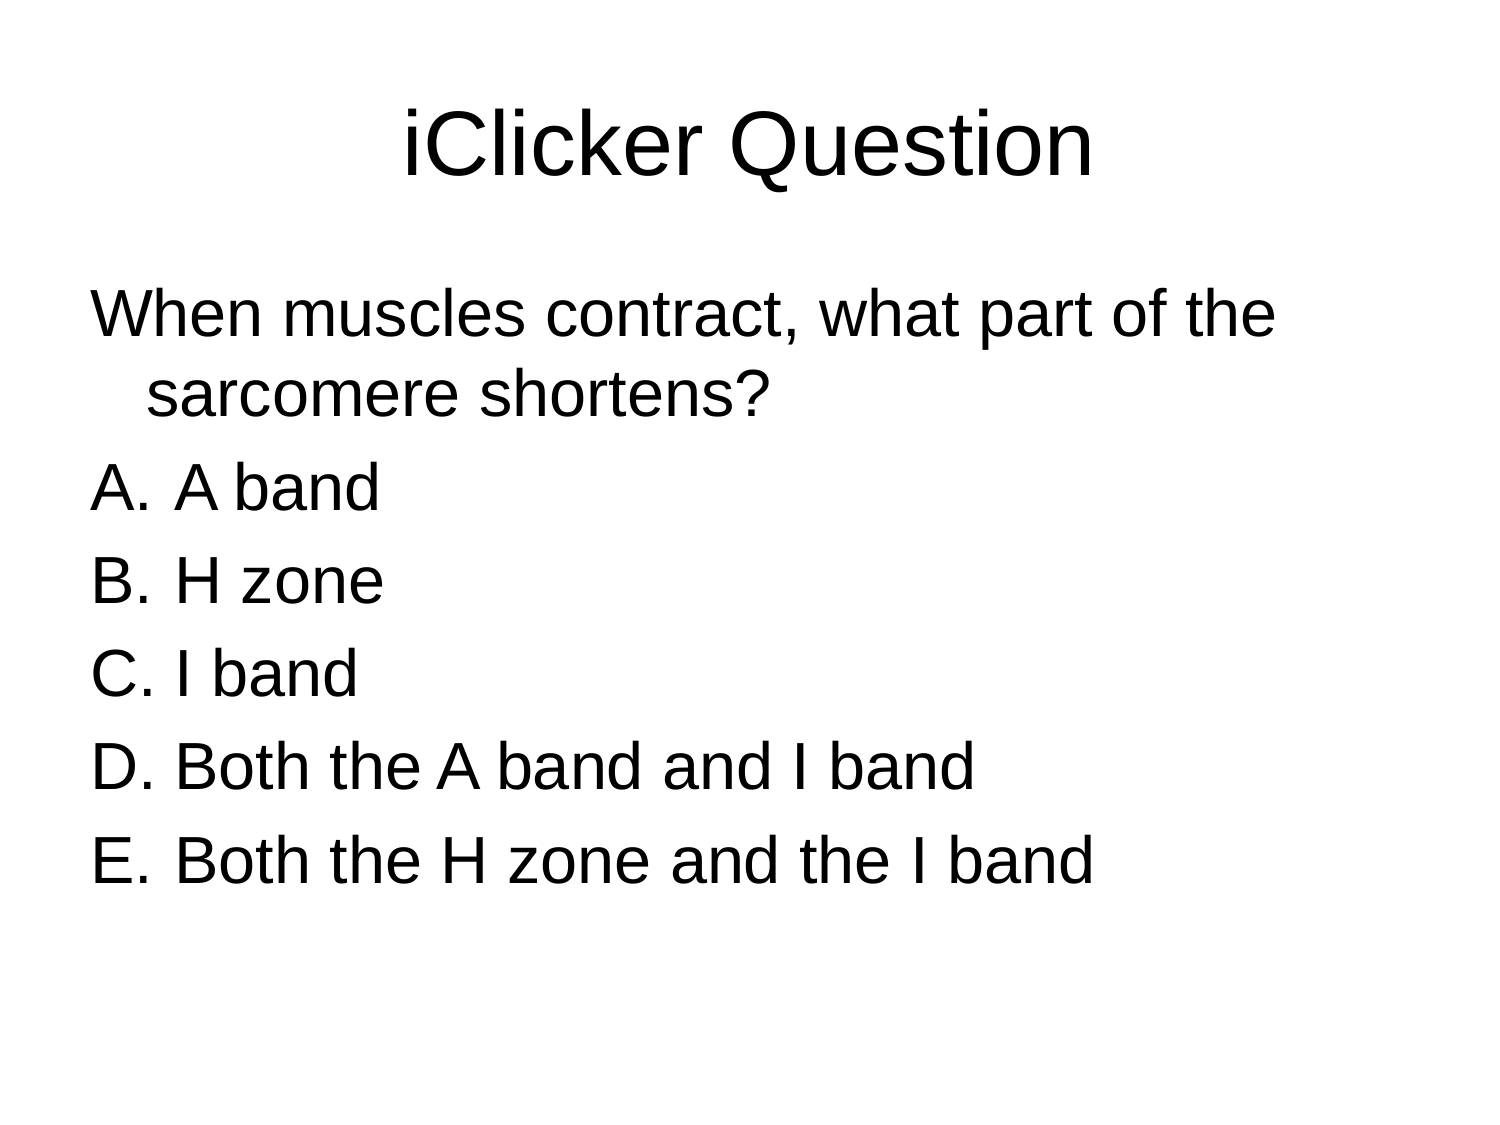

# iClicker Question
When muscles contract, what part of the sarcomere shortens?
A band
H zone
I band
Both the A band and I band
Both the H zone and the I band